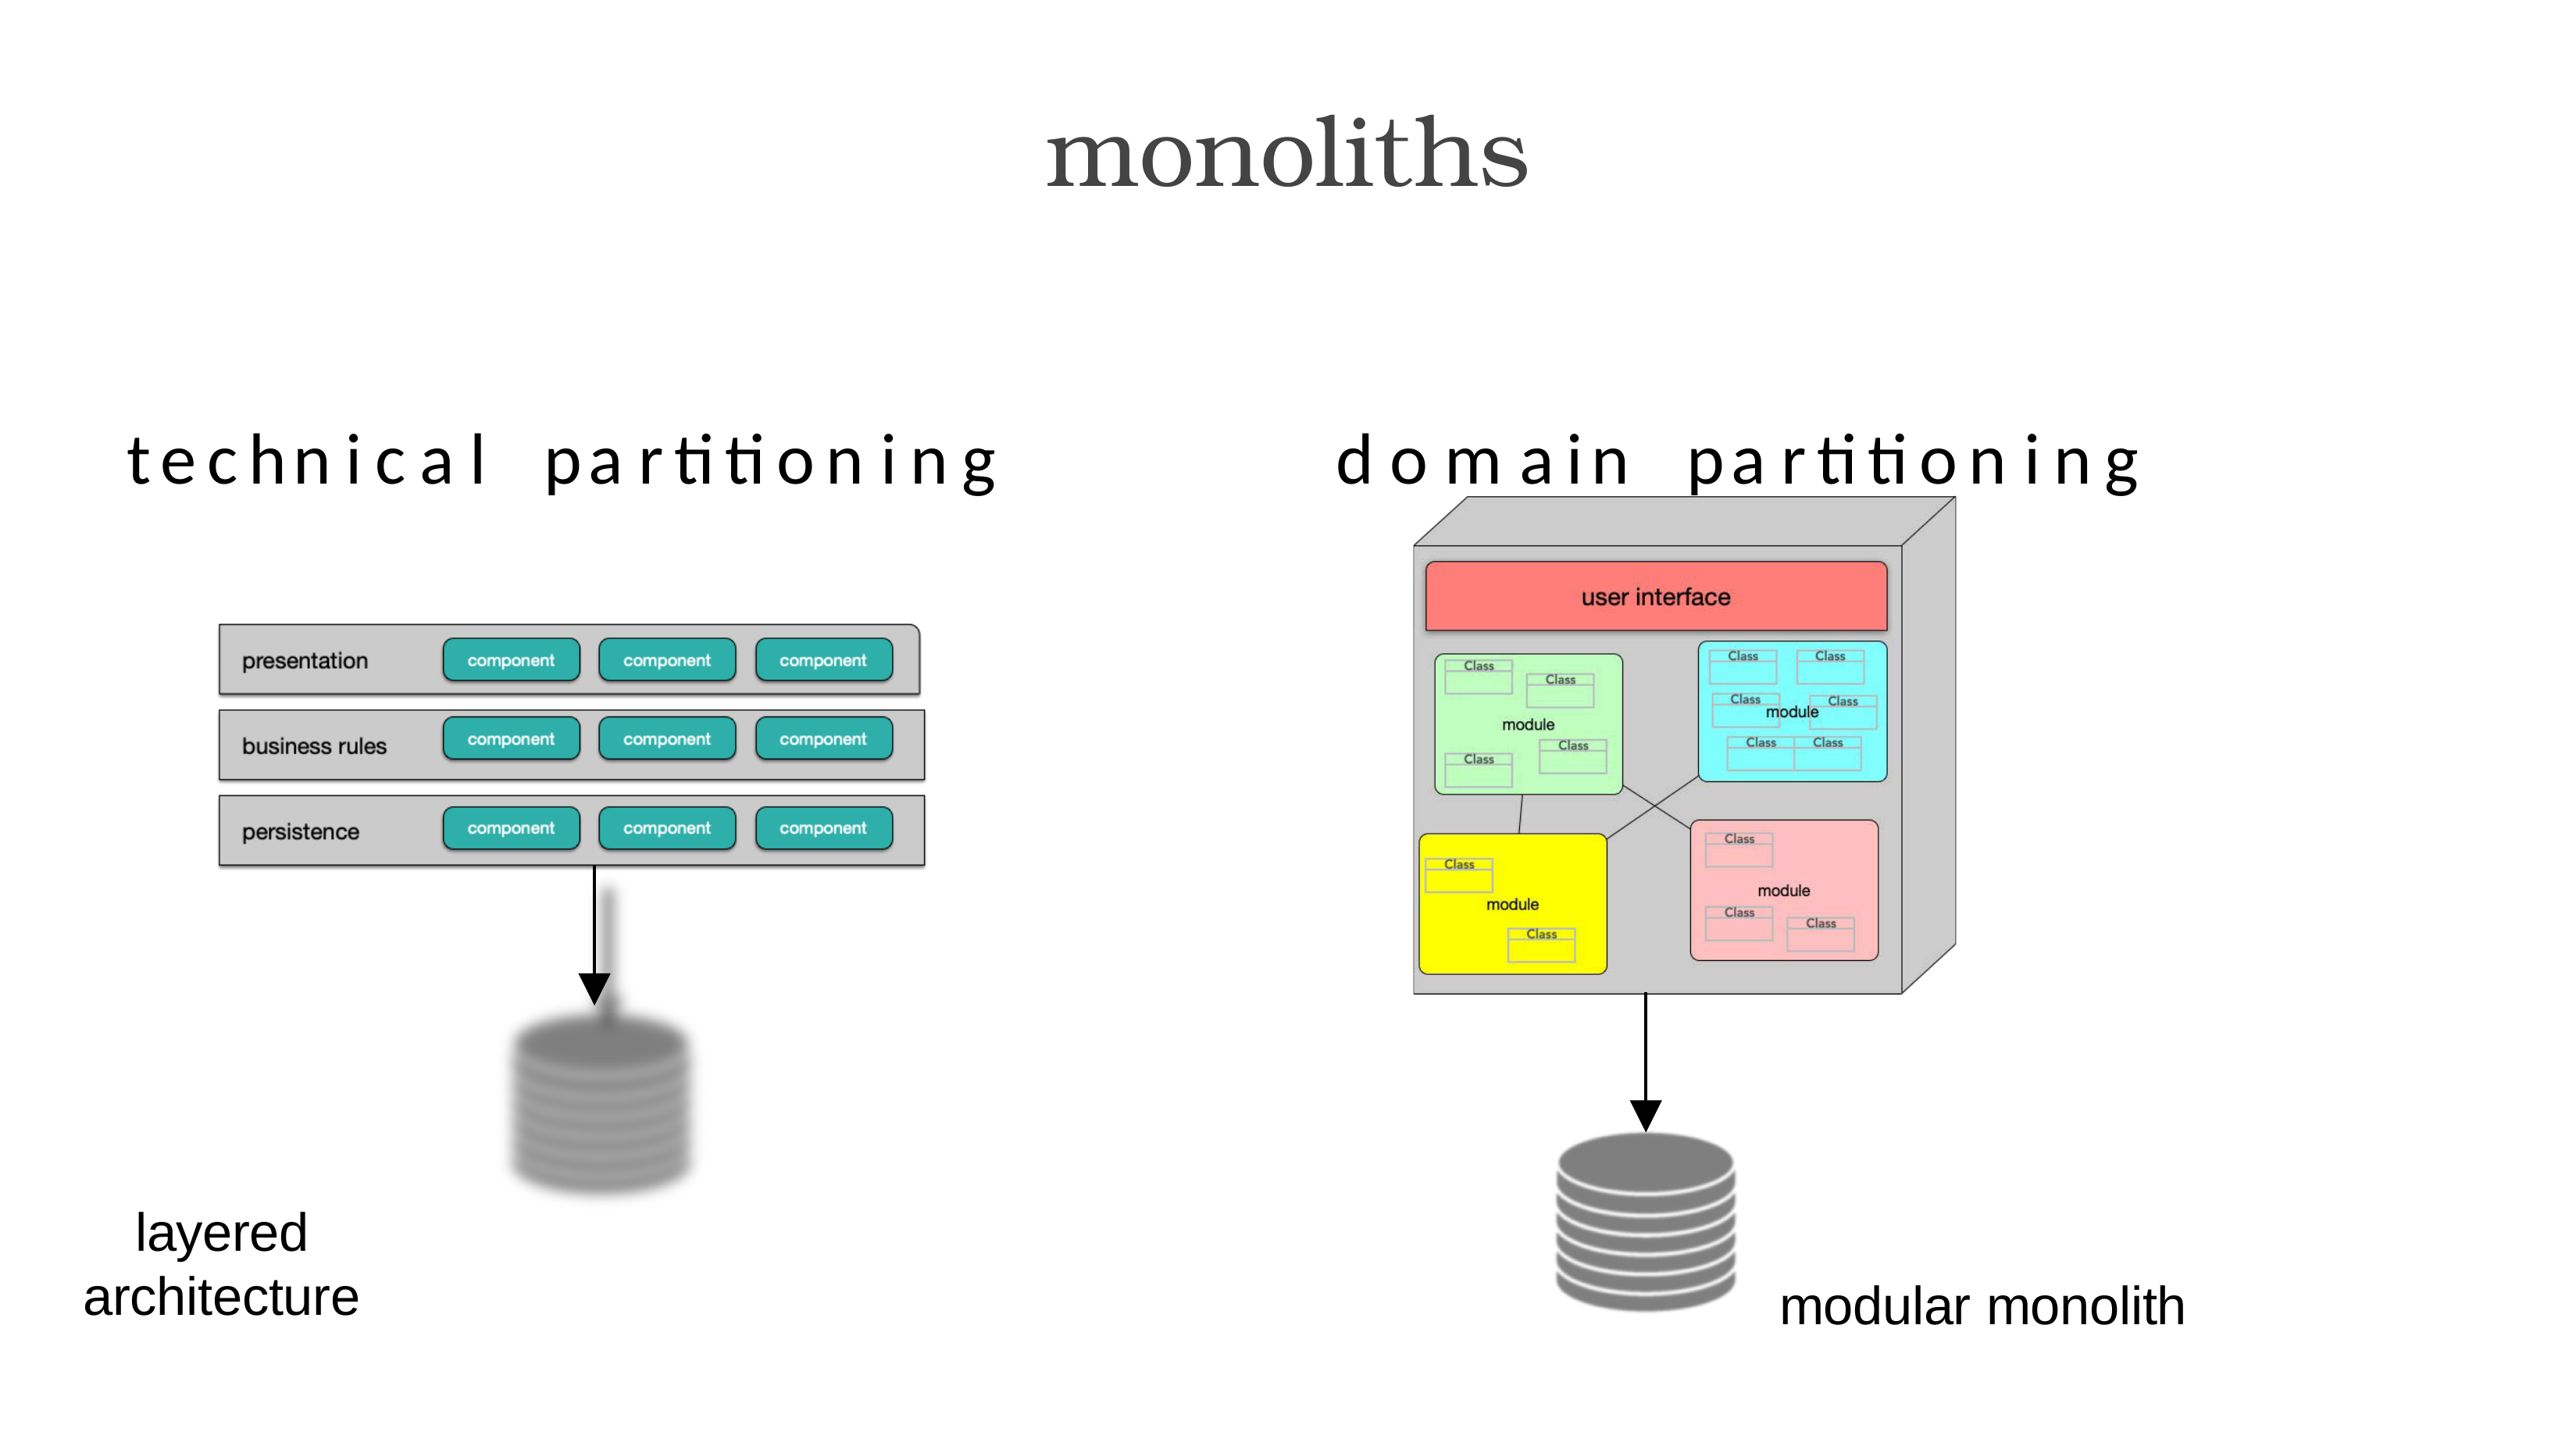

# monoliths
technical	partitioning
domain	partitioning

layered architecture
modular monolith